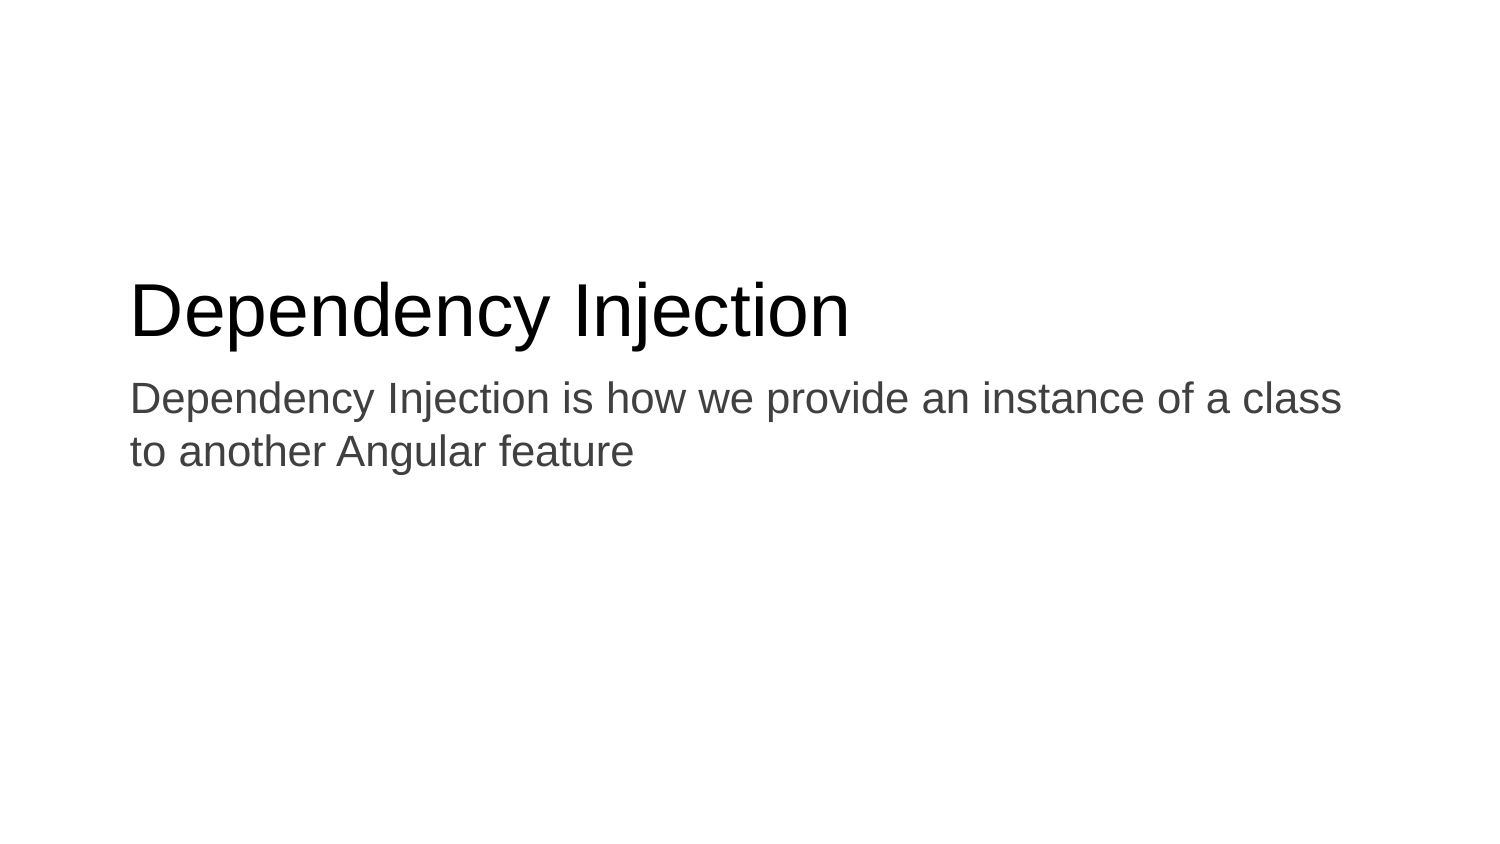

# Dependency Injection
Dependency Injection is how we provide an instance of a class to another Angular feature